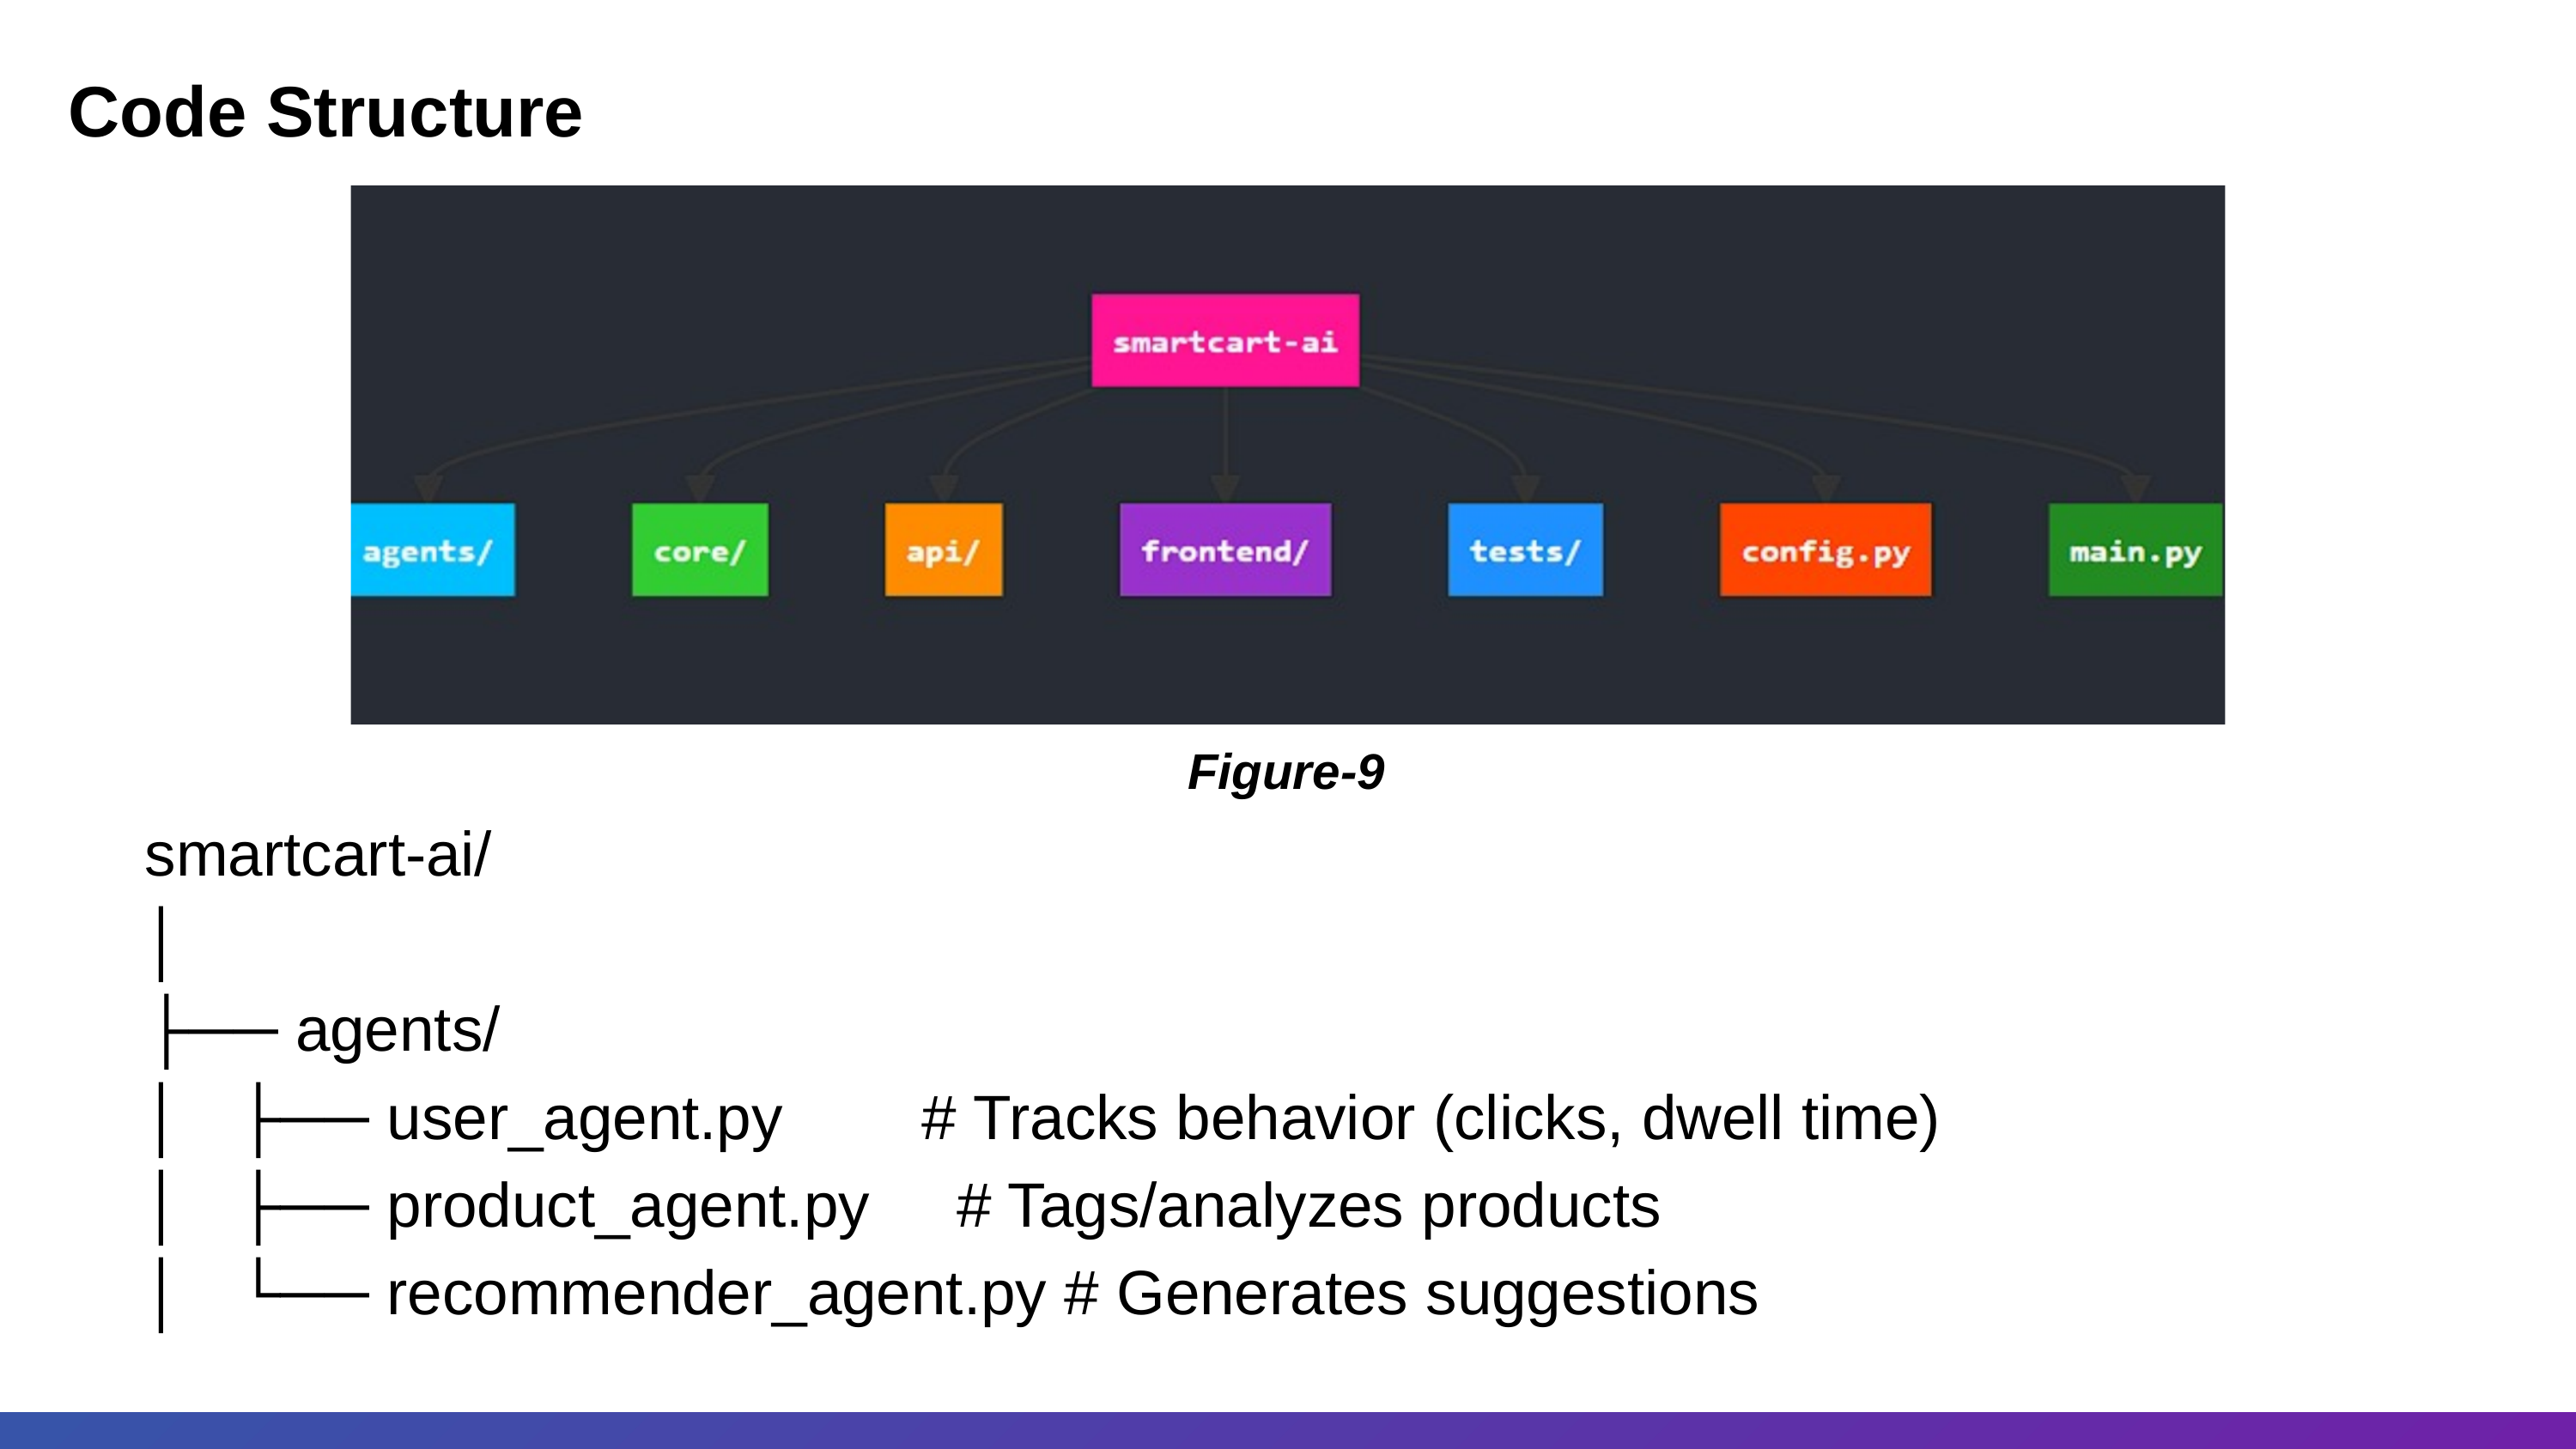

Code Structure

Figure-9
smartcart-ai/
│
├── agents/
│   ├── user_agent.py        # Tracks behavior (clicks, dwell time)
│   ├── product_agent.py     # Tags/analyzes products
│   └── recommender_agent.py # Generates suggestions